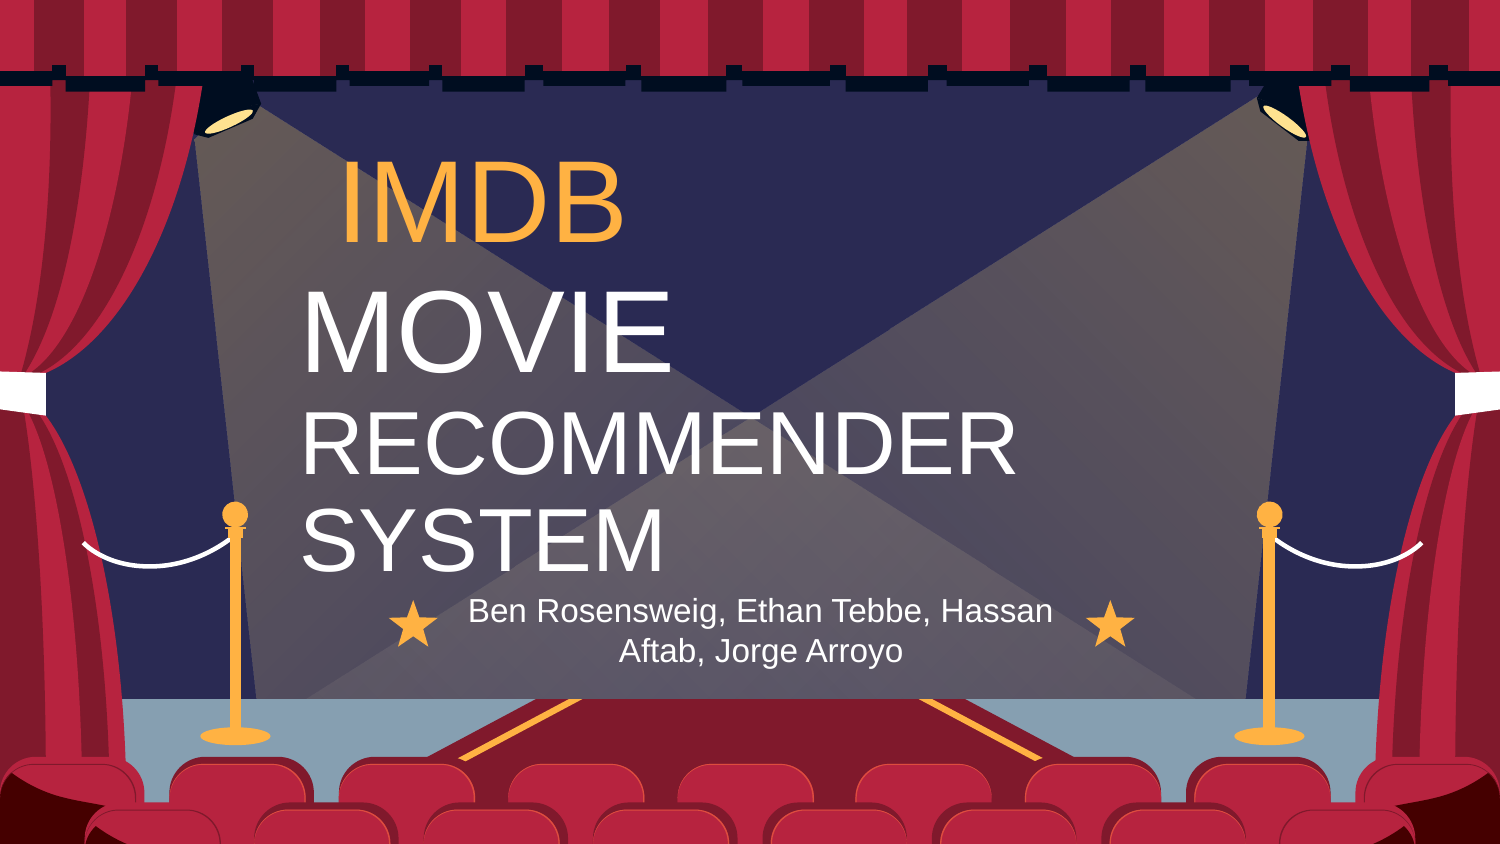

# IMDB       MOVIE RECOMMENDER SYSTEM

Ben Rosensweig, Ethan Tebbe, Hassan Aftab, Jorge Arroyo